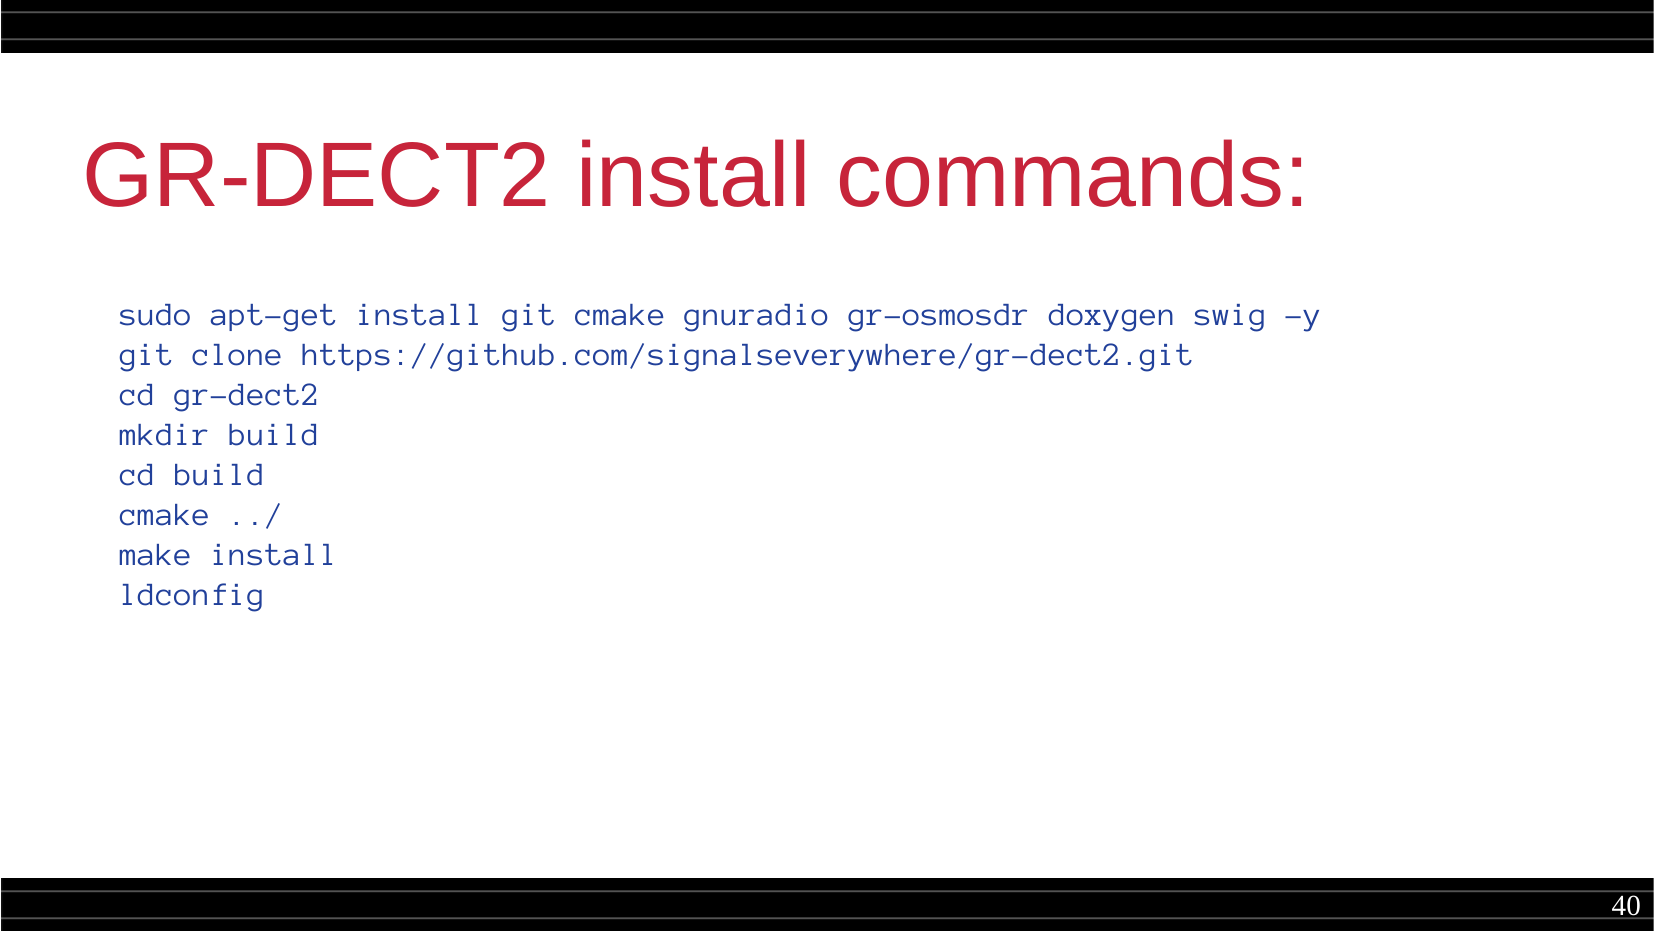

GR-DECT2 install commands:

sudo apt-get install git cmake gnuradio gr-osmosdr doxygen swig -y
git clone https://github.com/signalseverywhere/gr-dect2.git
cd gr-dect2
mkdir build
cd build
cmake ../
make install
ldconfig